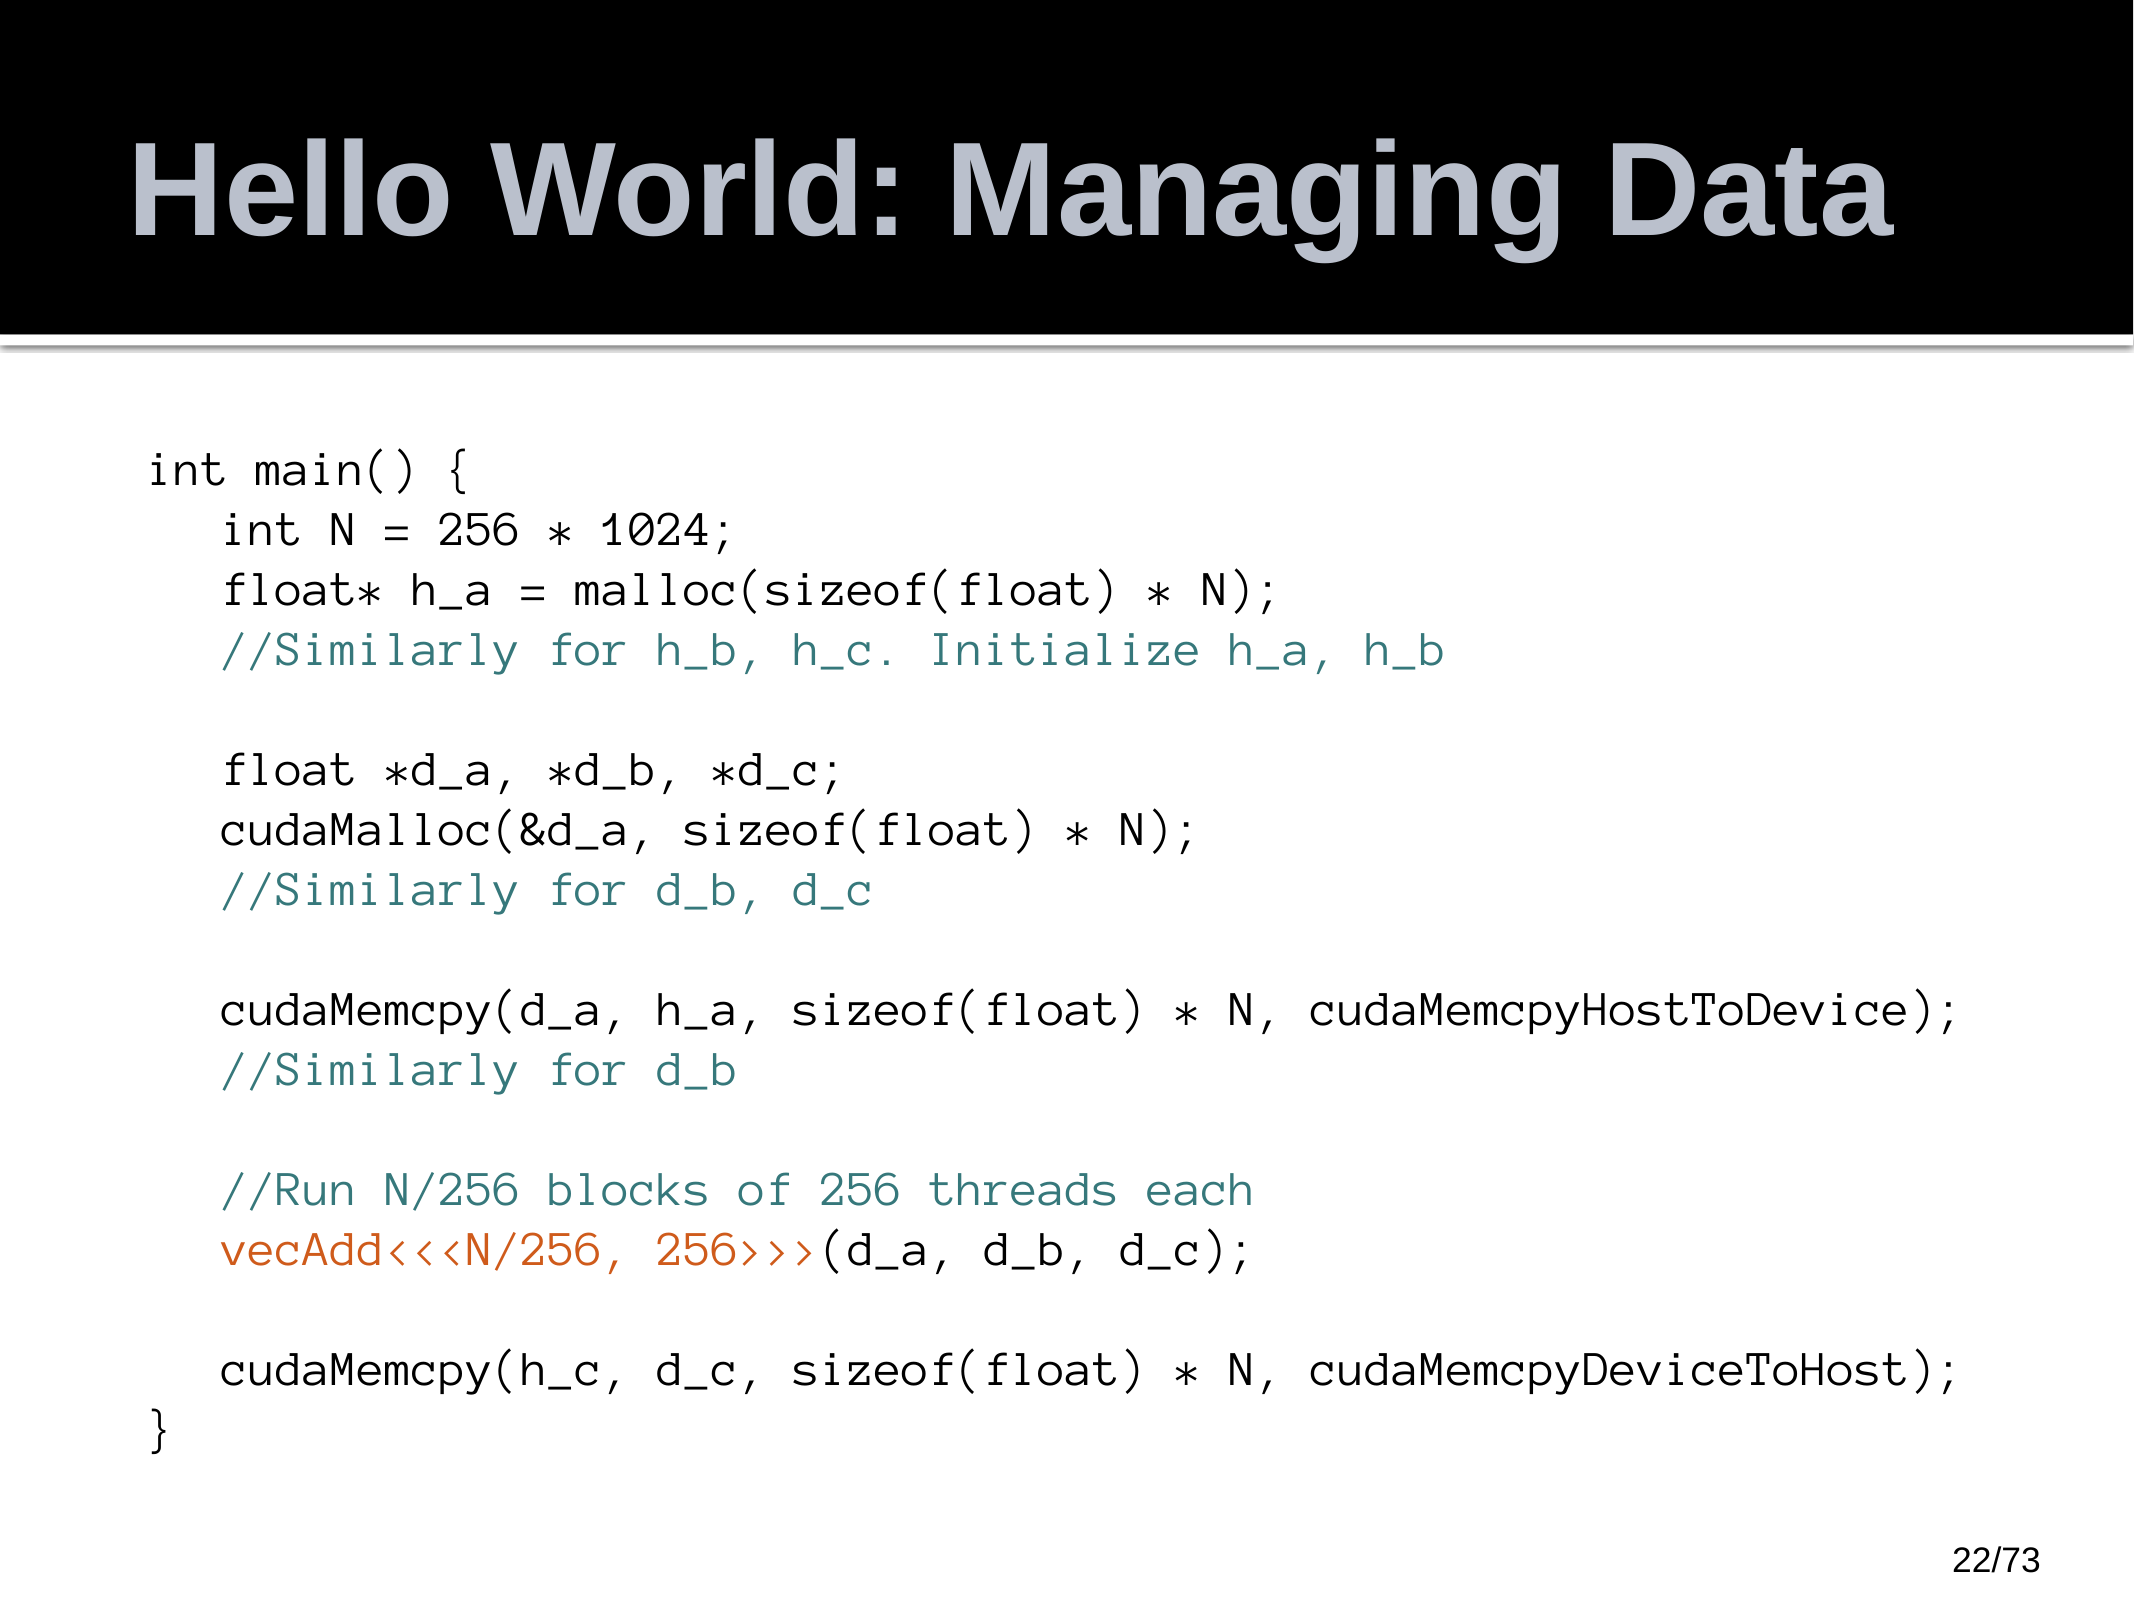

# Hello World: Managing Data
int main() {
	int N = 256 * 1024;
	float* h_a = malloc(sizeof(float) * N);
	//Similarly for h_b, h_c. Initialize h_a, h_b

	float *d_a, *d_b, *d_c;
	cudaMalloc(&d_a, sizeof(float) * N);
	//Similarly for d_b, d_c

	cudaMemcpy(d_a, h_a, sizeof(float) * N, cudaMemcpyHostToDevice);
	//Similarly for d_b

	//Run N/256 blocks of 256 threads each
	vecAdd<<<N/256, 256>>>(d_a, d_b, d_c);

	cudaMemcpy(h_c, d_c, sizeof(float) * N, cudaMemcpyDeviceToHost);
}